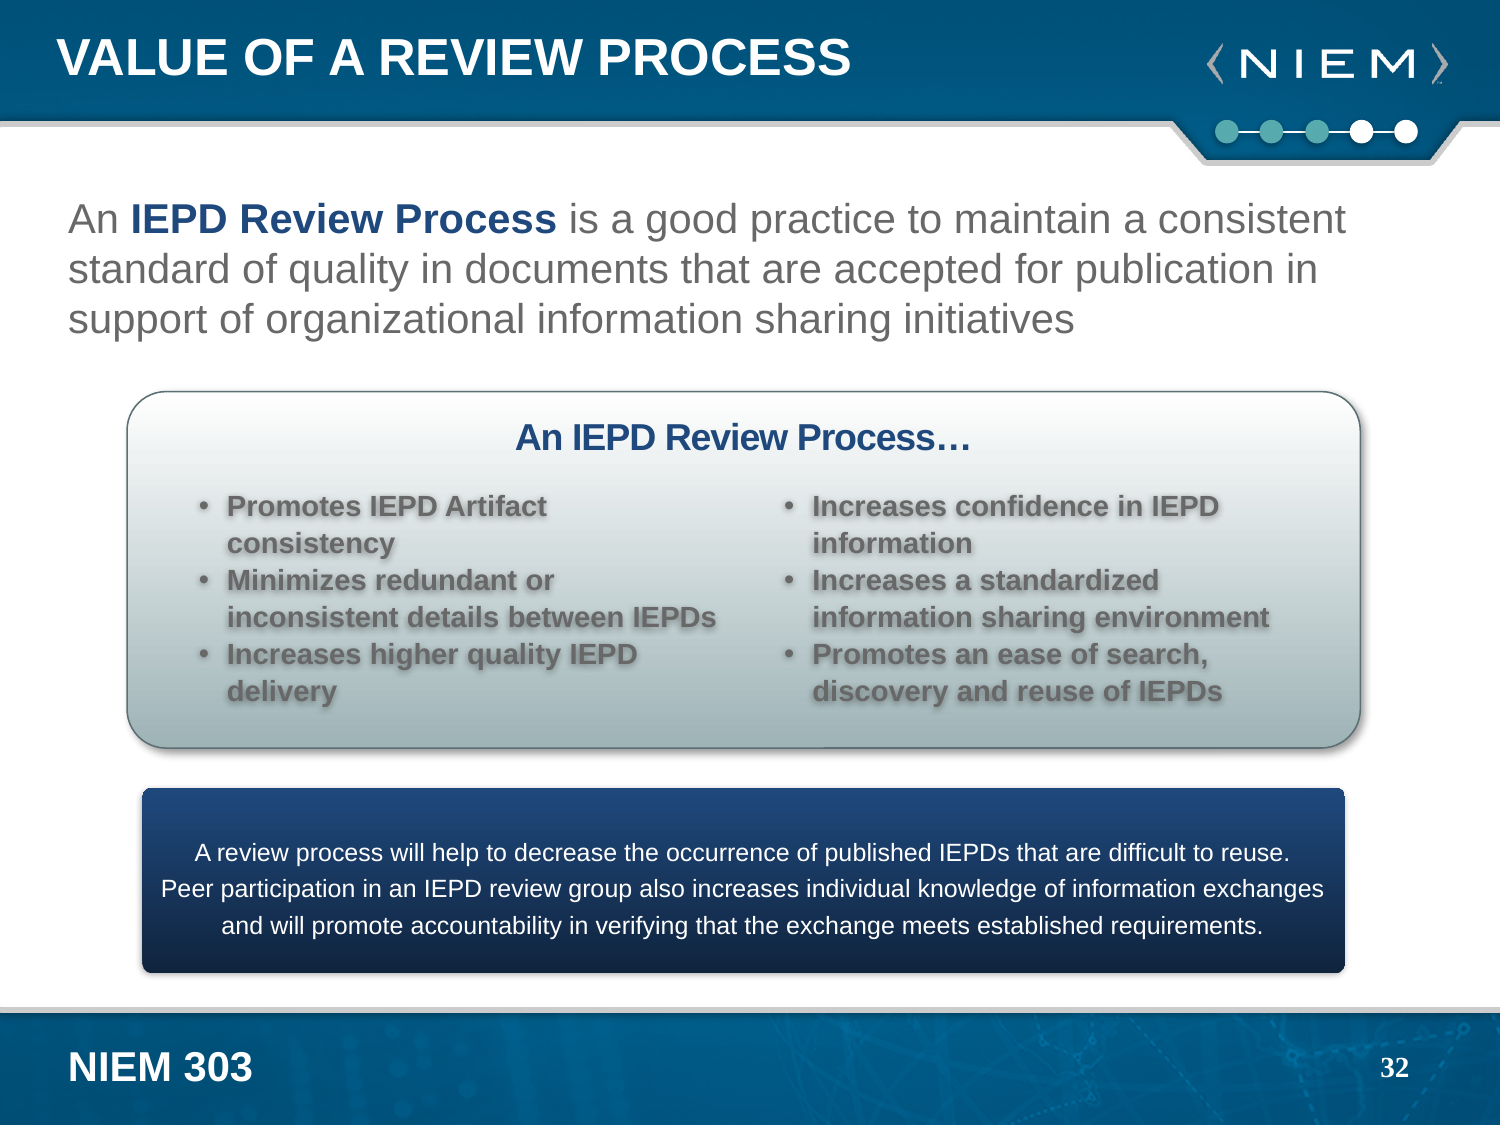

# Value of a Review Process

An IEPD Review Process is a good practice to maintain a consistent standard of quality in documents that are accepted for publication in support of organizational information sharing initiatives
An IEPD Review Process…
Promotes IEPD Artifact consistency
Minimizes redundant or inconsistent details between IEPDs
Increases higher quality IEPD delivery
Increases confidence in IEPD information
Increases a standardized information sharing environment
Promotes an ease of search, discovery and reuse of IEPDs
 A review process will help to decrease the occurrence of published IEPDs that are difficult to reuse.
Peer participation in an IEPD review group also increases individual knowledge of information exchanges and will promote accountability in verifying that the exchange meets established requirements.
32